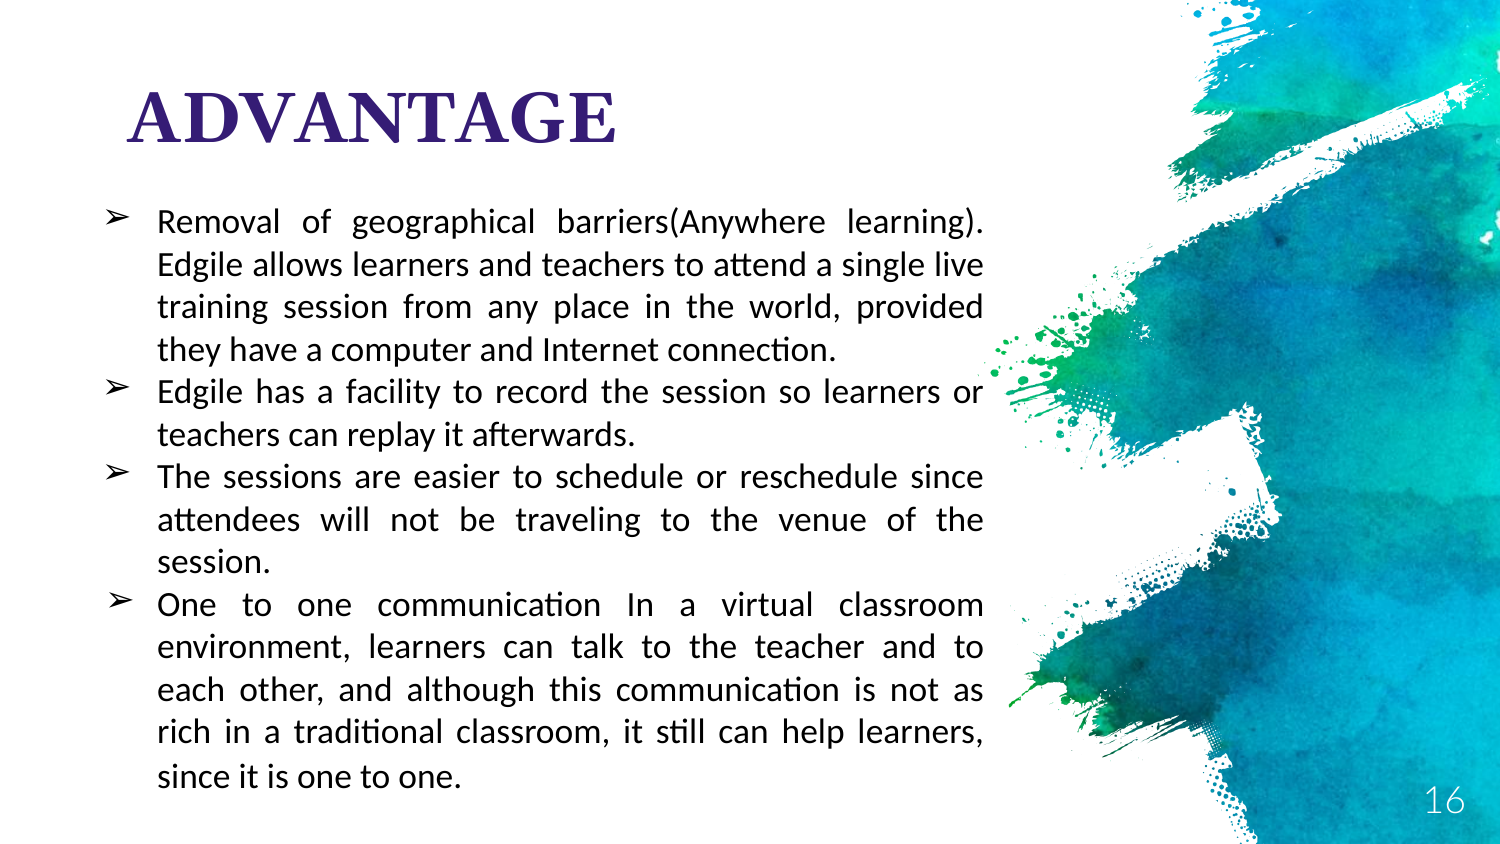

ADVANTAGE
Removal of geographical barriers(Anywhere learning). Edgile allows learners and teachers to attend a single live training session from any place in the world, provided they have a computer and Internet connection.
Edgile has a facility to record the session so learners or teachers can replay it afterwards.
The sessions are easier to schedule or reschedule since attendees will not be traveling to the venue of the session.
One to one communication In a virtual classroom environment, learners can talk to the teacher and to each other, and although this communication is not as rich in a traditional classroom, it still can help learners, since it is one to one.
16